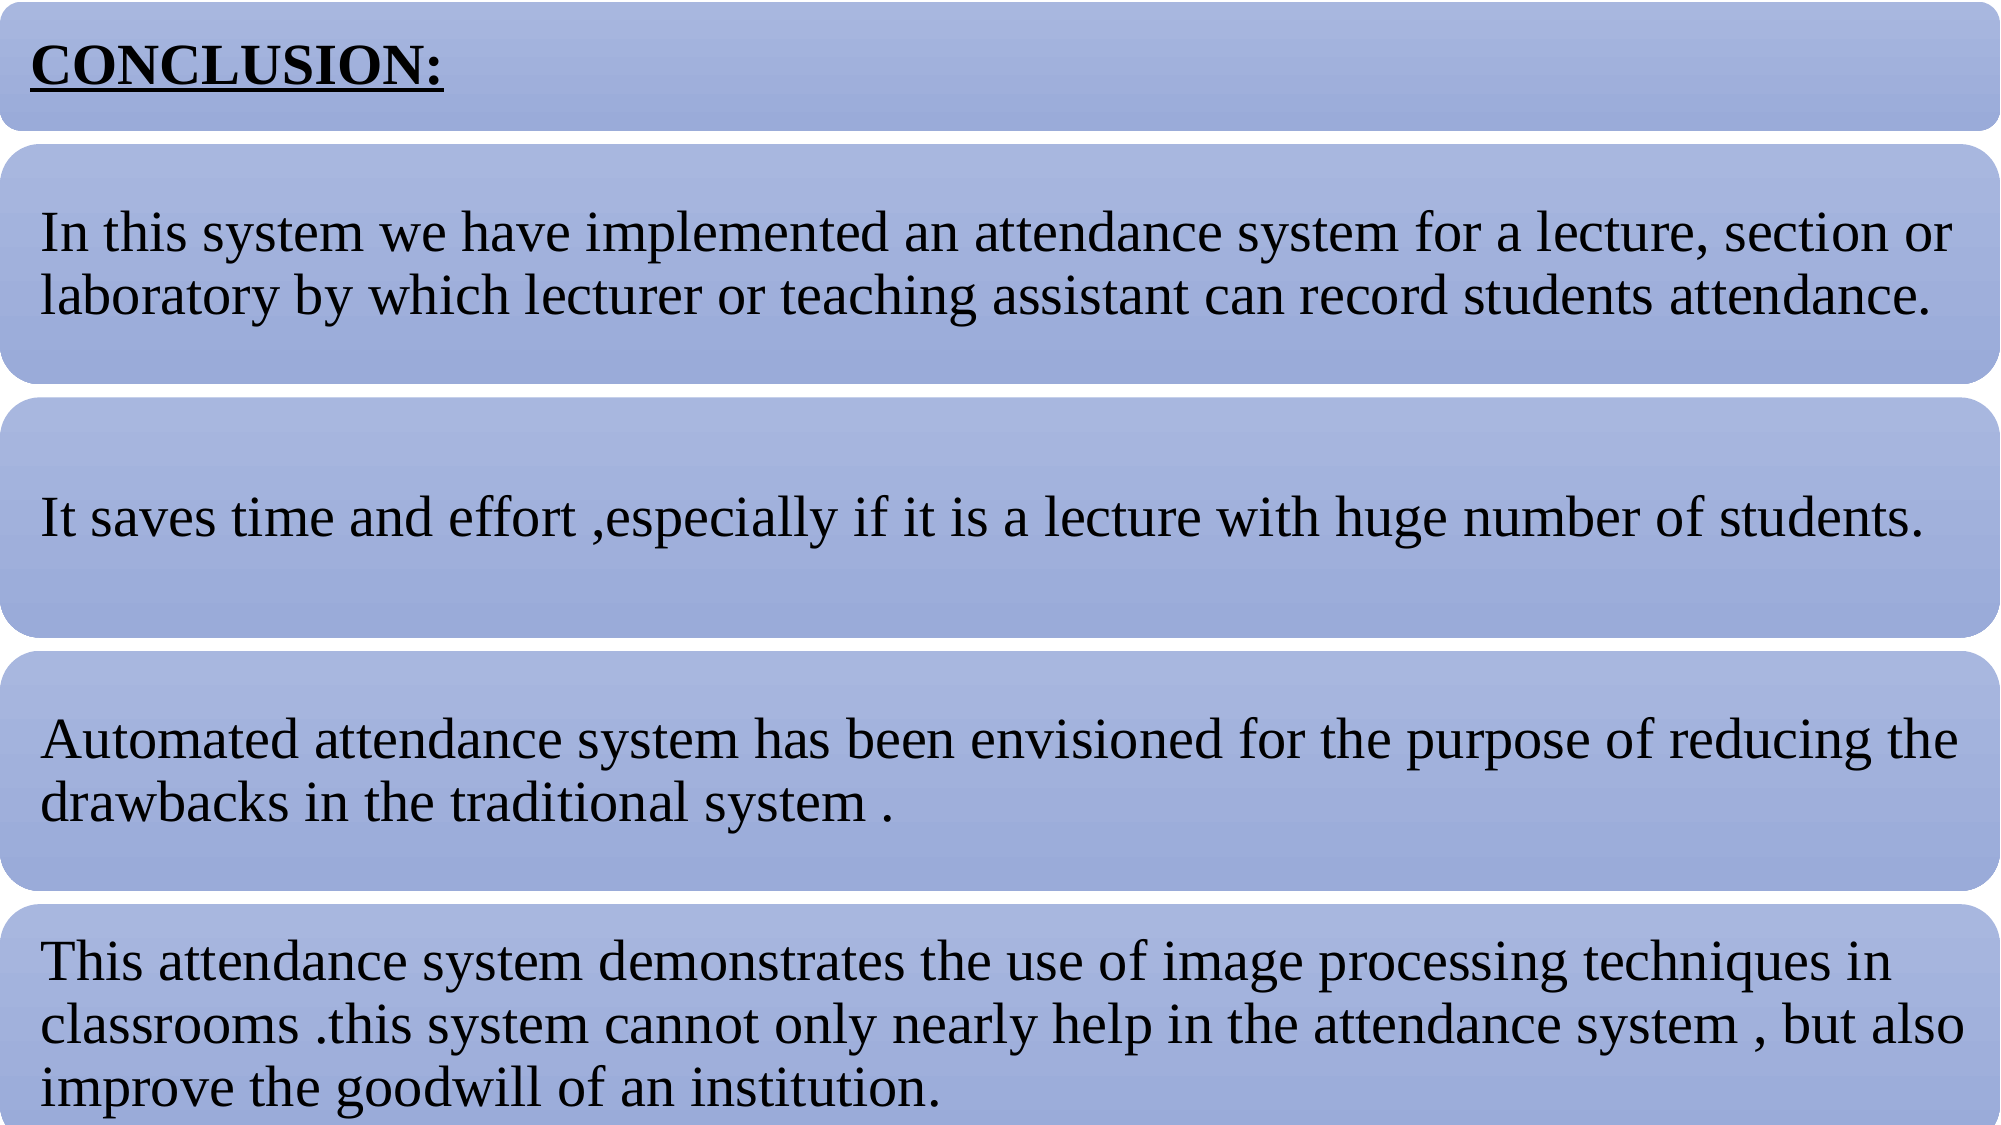

CONCLUSION:
In this system we have implemented an attendance system for a lecture, section or laboratory by which lecturer or teaching assistant can record students attendance.
It saves time and effort ,especially if it is a lecture with huge number of students.
Automated attendance system has been envisioned for the purpose of reducing the drawbacks in the traditional system .
This attendance system demonstrates the use of image processing techniques in classrooms .this system cannot only nearly help in the attendance system , but also improve the goodwill of an institution.